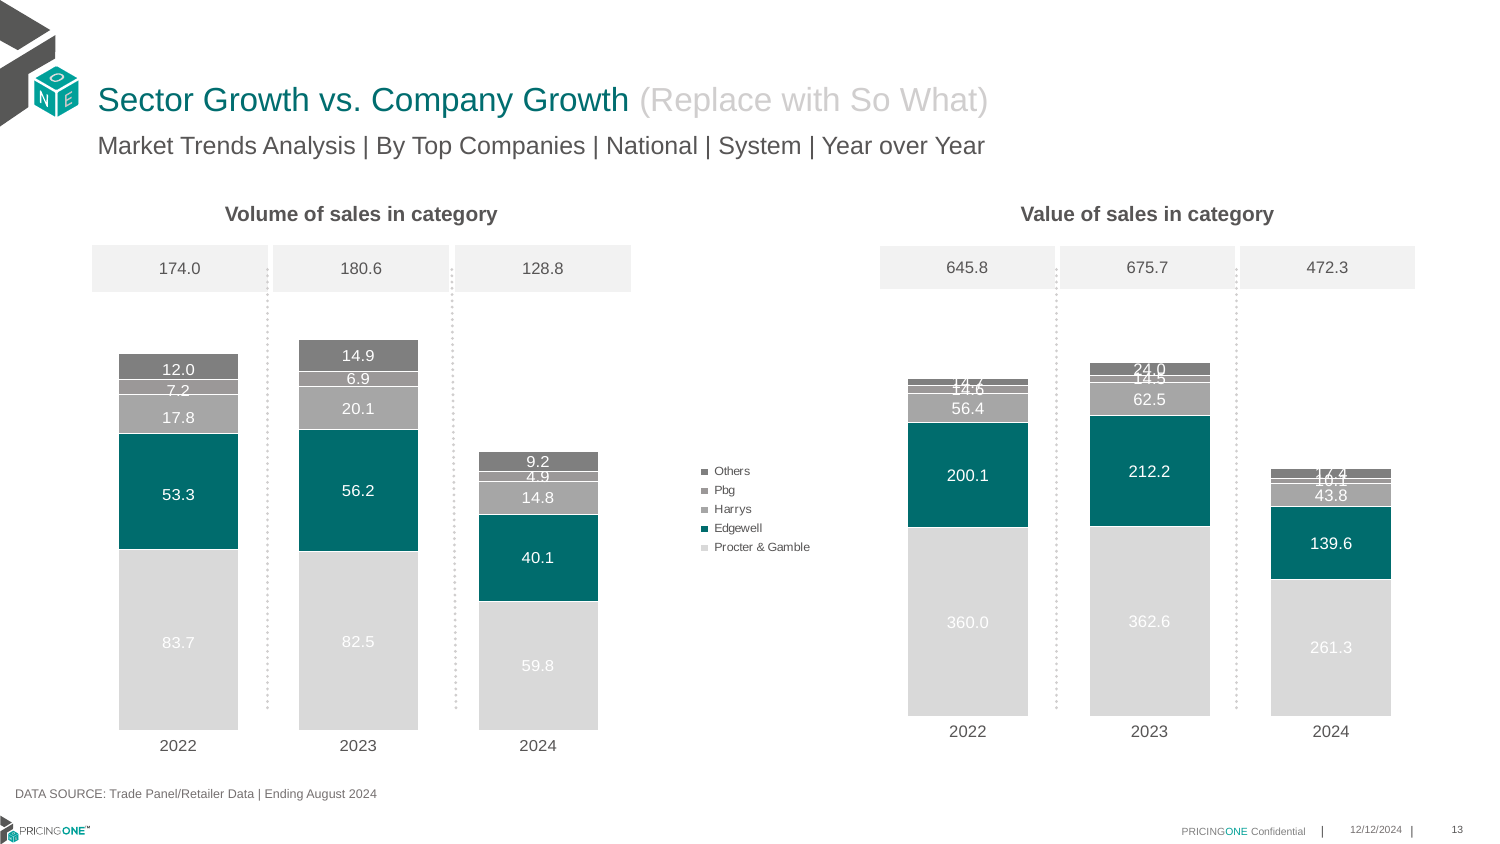

# Sector Growth vs. Company Growth (Replace with So What)
Market Trends Analysis | By Top Companies | National | System | Year over Year
| Value of sales in category |  |  |
| --- | --- | --- |
| 645.8 | 675.7 | 472.3 |
| Volume of sales in category |  |  |
| --- | --- | --- |
| 174.0 | 180.6 | 128.8 |

### Chart

| Category | Procter & Gamble | Edgewell | Harrys | Pbg | Others |
|---|---|---|---|---|---|
| 2022 | 360.004535 | 200.110375 | 56.373794 | 14.597425 | 14.727379 |
| 2023 | 362.5666 | 212.188887 | 62.468341 | 14.462583 | 23.999782 |
| 2024 | 261.338549 | 139.558118 | 43.847327 | 10.081962 | 17.446476 |

### Chart

| Category | Procter & Gamble | Edgewell | Harrys | Pbg | Others |
|---|---|---|---|---|---|
| 2022 | 83.686103 | 53.337999 | 17.824914 | 7.158357 | 11.96869 |
| 2023 | 82.541785 | 56.193679 | 20.083355 | 6.883944 | 14.912961 |
| 2024 | 59.826744 | 40.118115 | 14.80679 | 4.886357 | 9.179989 |
DATA SOURCE: Trade Panel/Retailer Data | Ending August 2024

12/12/2024
13